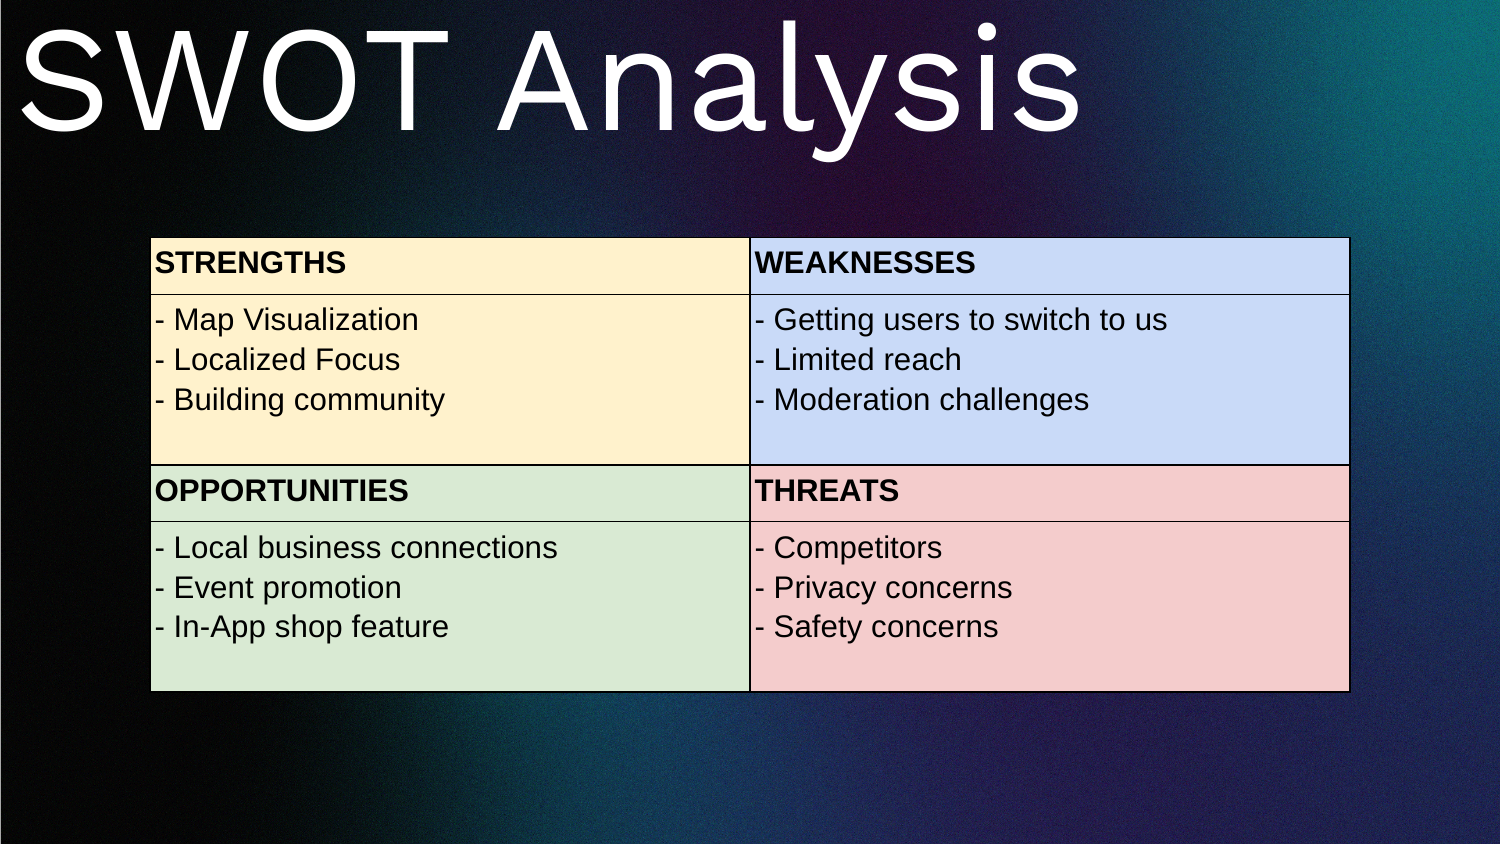

# SWOT Analysis
| STRENGTHS | WEAKNESSES |
| --- | --- |
| - Map Visualization - Localized Focus - Building community | - Getting users to switch to us - Limited reach - Moderation challenges |
| OPPORTUNITIES | THREATS |
| - Local business connections - Event promotion - In-App shop feature | - Competitors - Privacy concerns - Safety concerns |